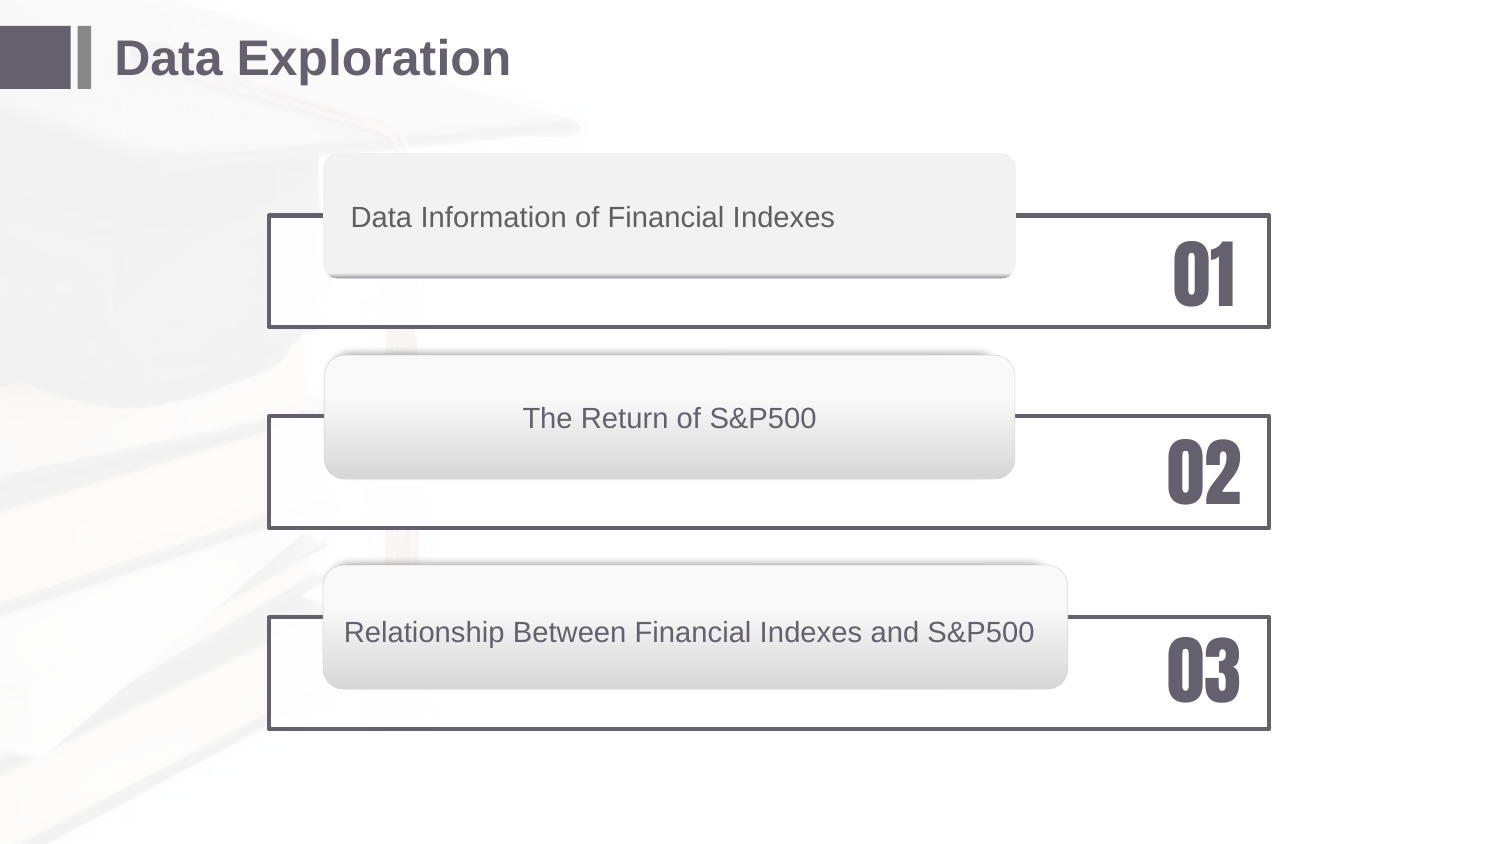

# Data Exploration
 Data Information of Financial Indexes

01
The Return of S&P500

02
Relationship Between Financial Indexes and S&P500

03